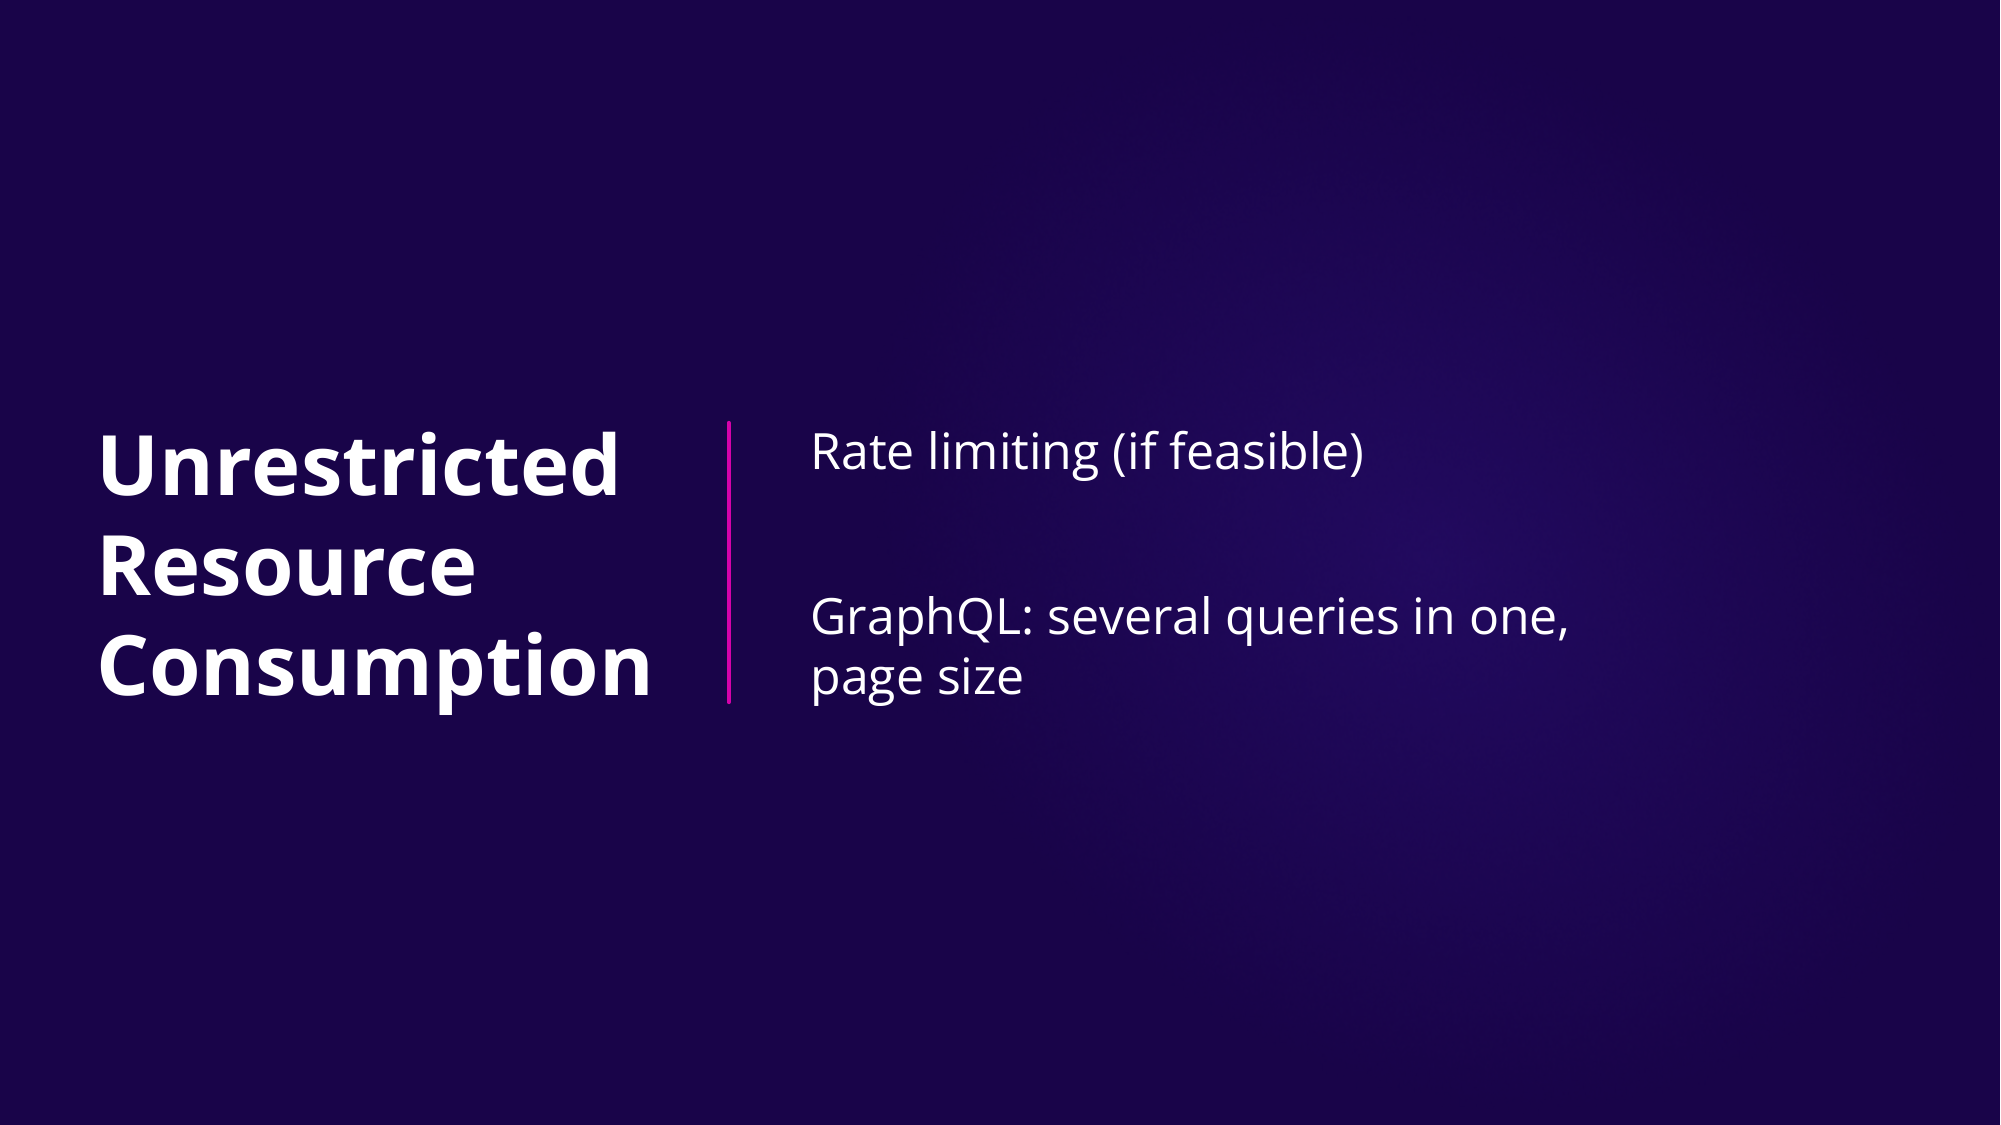

# Unrestricted Resource Consumption
Rate limiting (if feasible)

GraphQL: several queries in one, page size